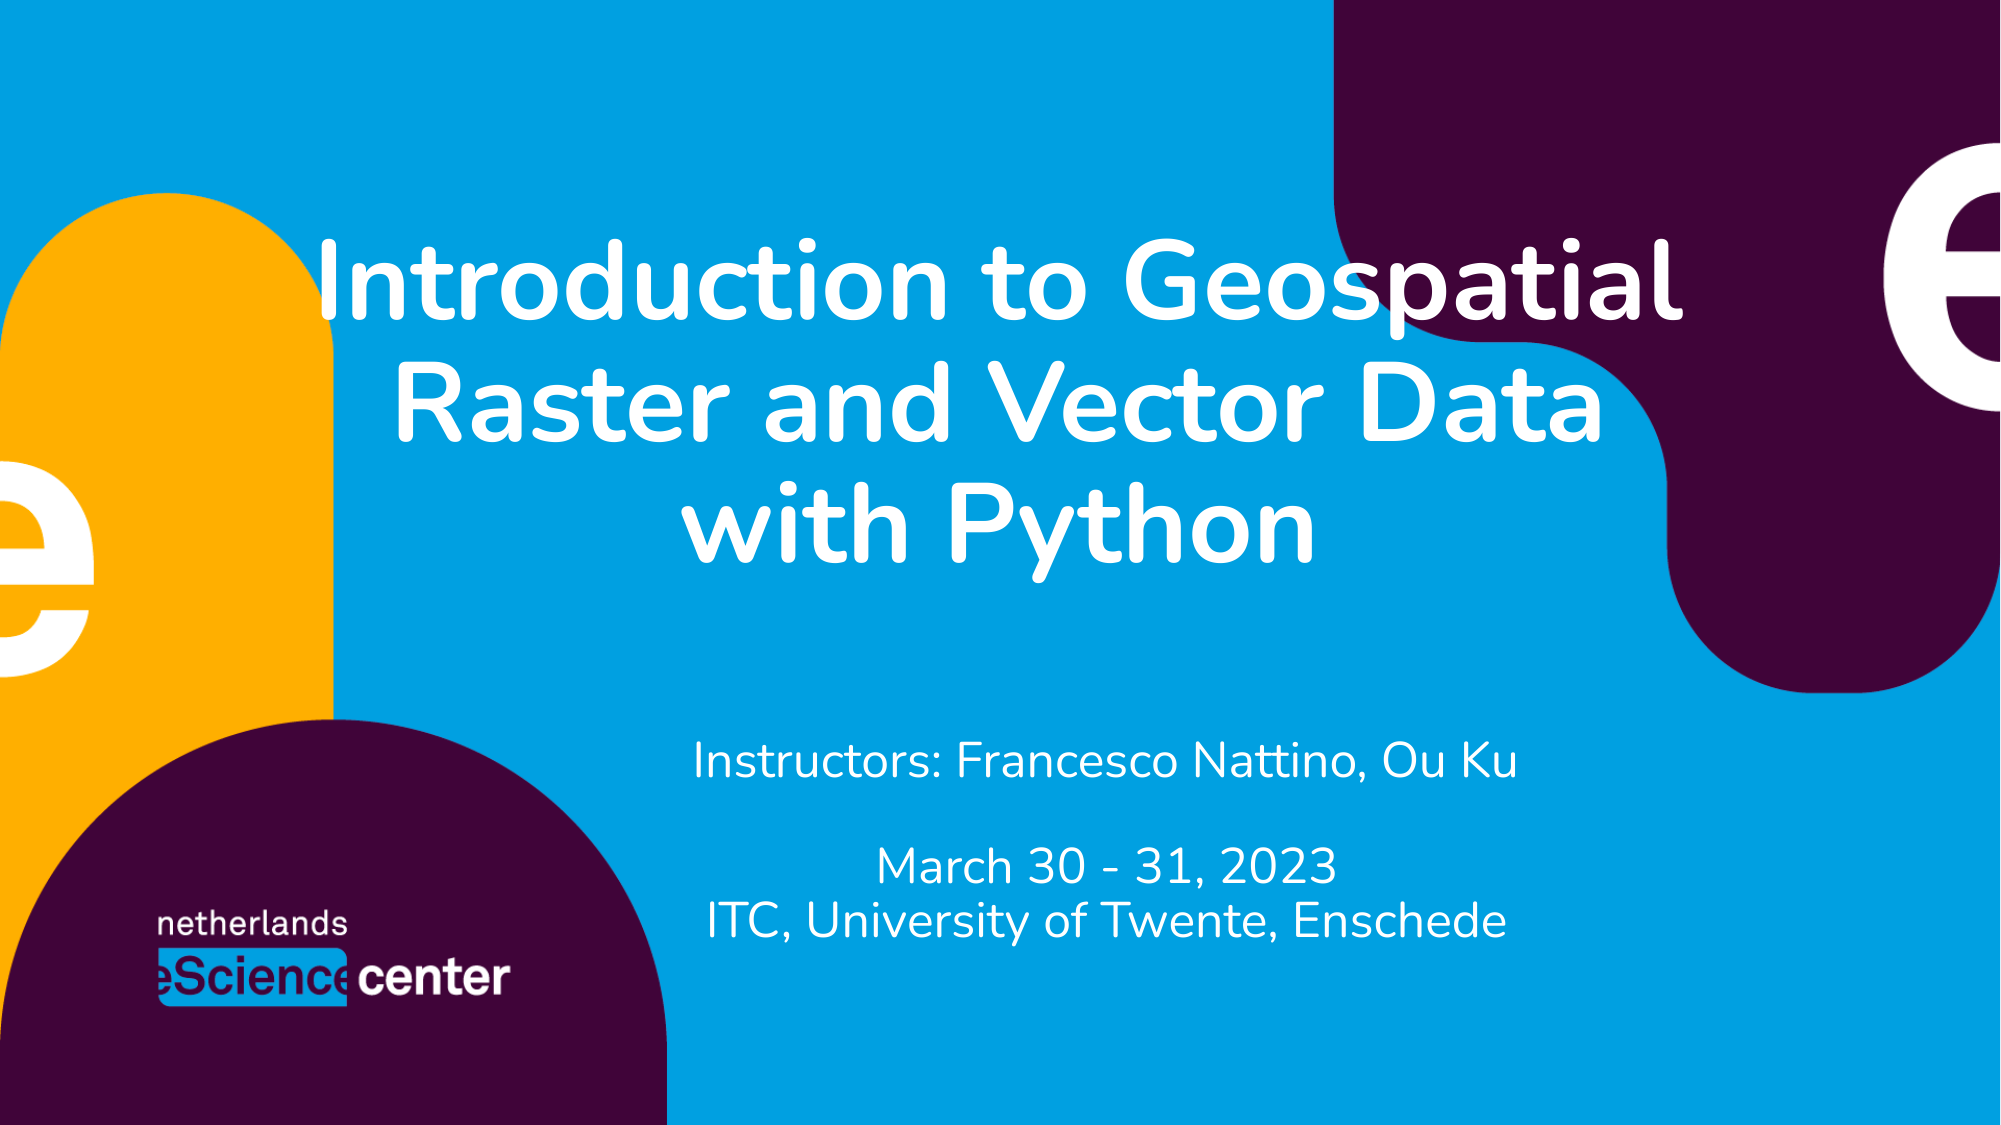

# Introduction to Geospatial Raster and Vector Data with Python
Instructors: Francesco Nattino, Ou Ku
March 30 - 31, 2023
ITC, University of Twente, Enschede